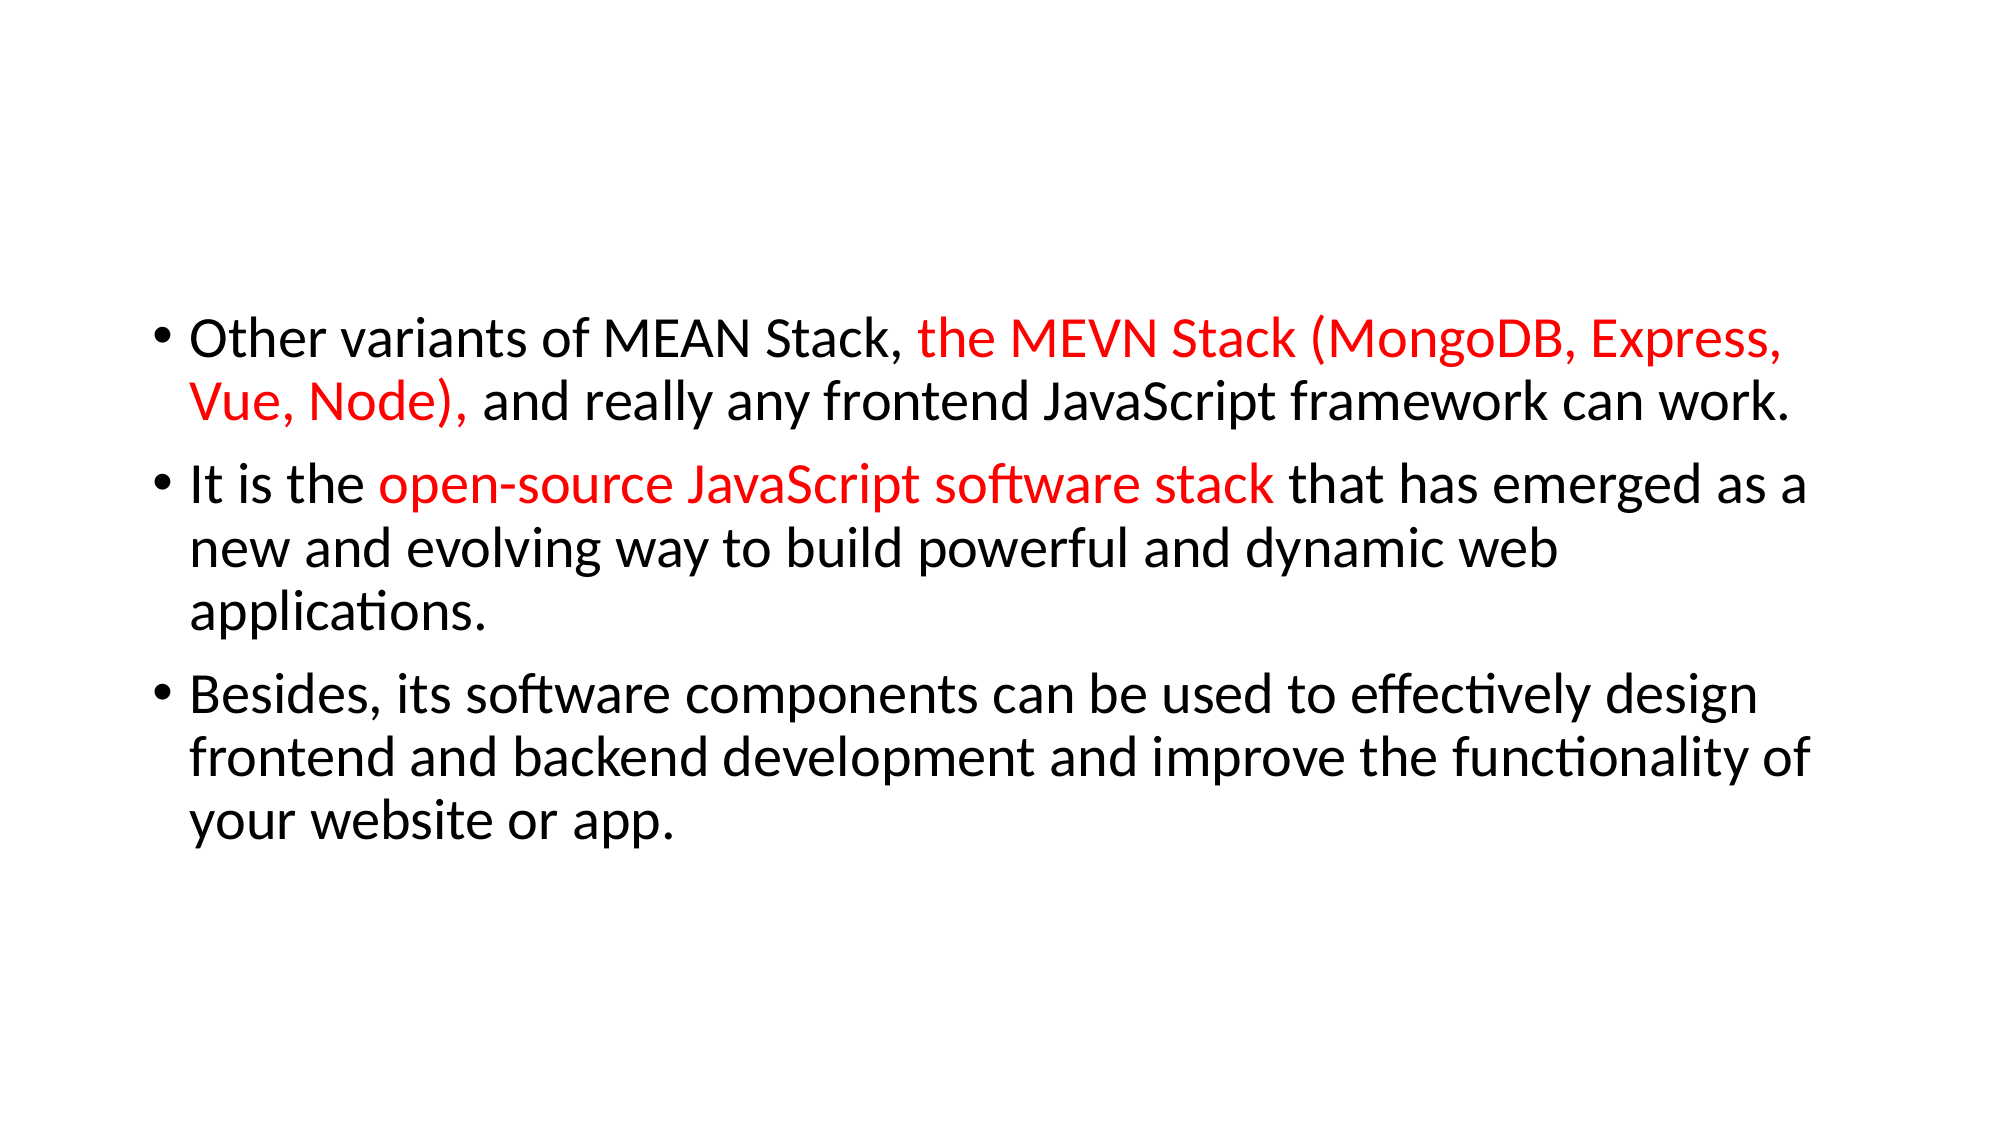

#
Other variants of MEAN Stack, the MEVN Stack (MongoDB, Express, Vue, Node), and really any frontend JavaScript framework can work.
It is the open-source JavaScript software stack that has emerged as a new and evolving way to build powerful and dynamic web applications.
Besides, its software components can be used to effectively design frontend and backend development and improve the functionality of your website or app.